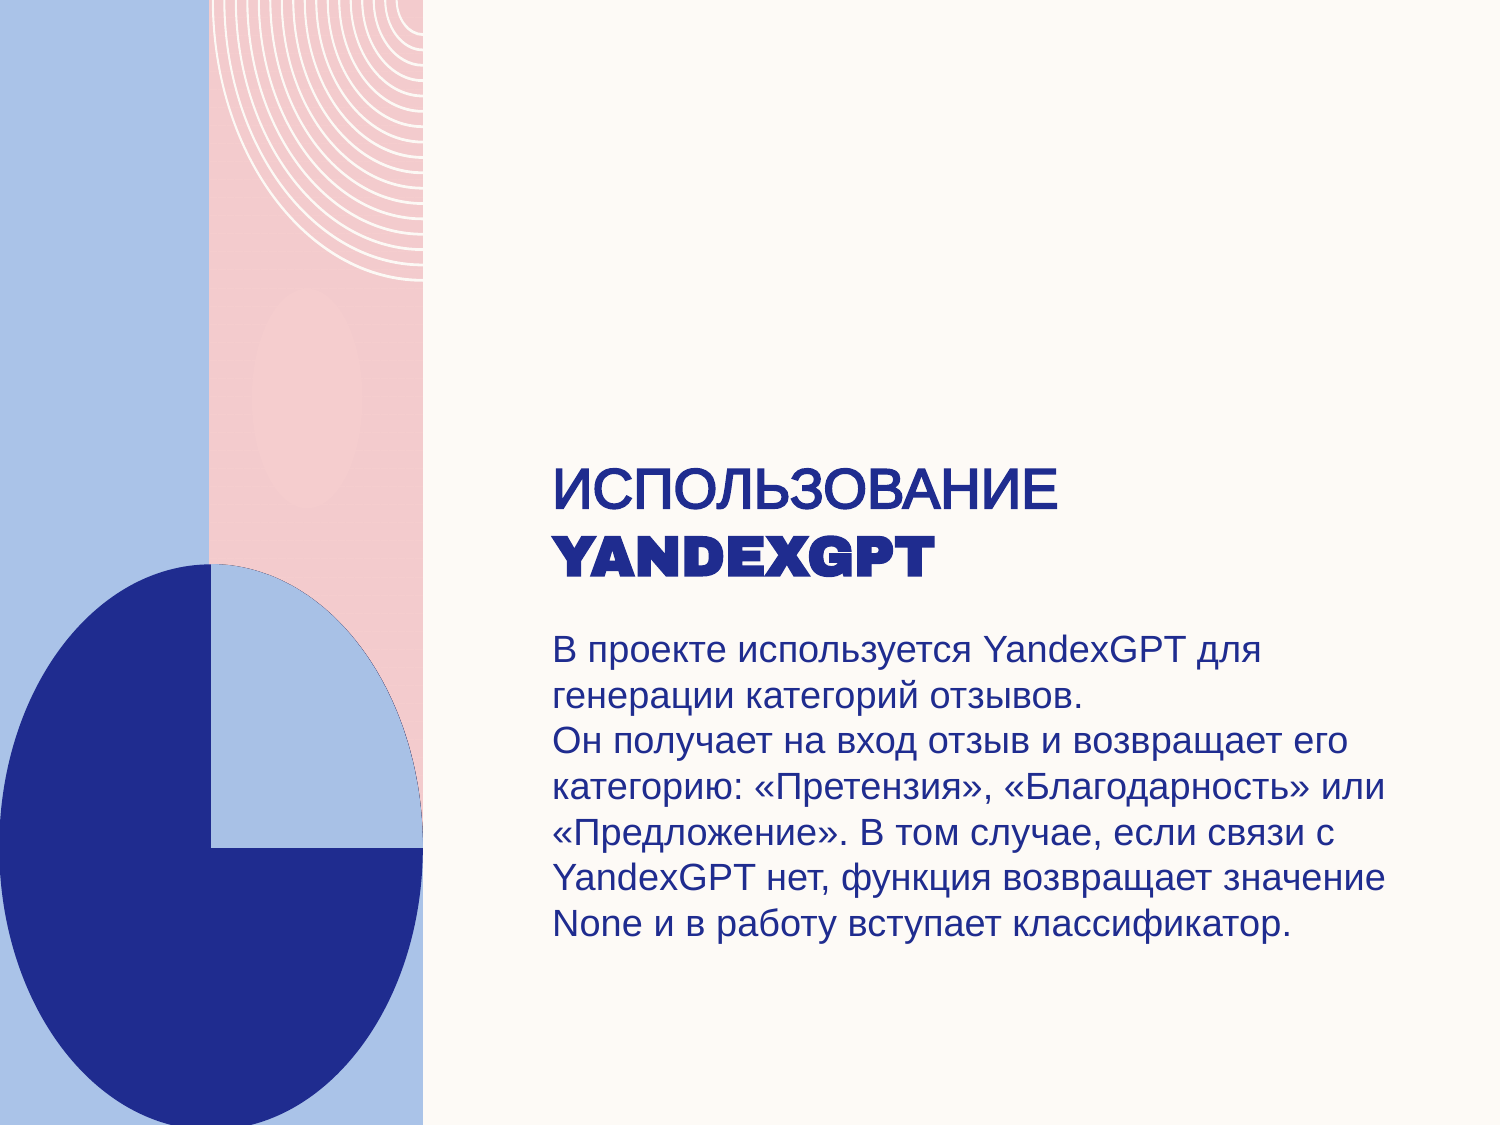

# Использование yandexGPT

В проекте используется YandexGPT для генерации категорий отзывов.
Он получает на вход отзыв и возвращает его категорию: «Претензия», «Благодарность» или «Предложение». В том случае, если связи с YandexGPT нет, функция возвращает значение None и в работу вступает классификатор.